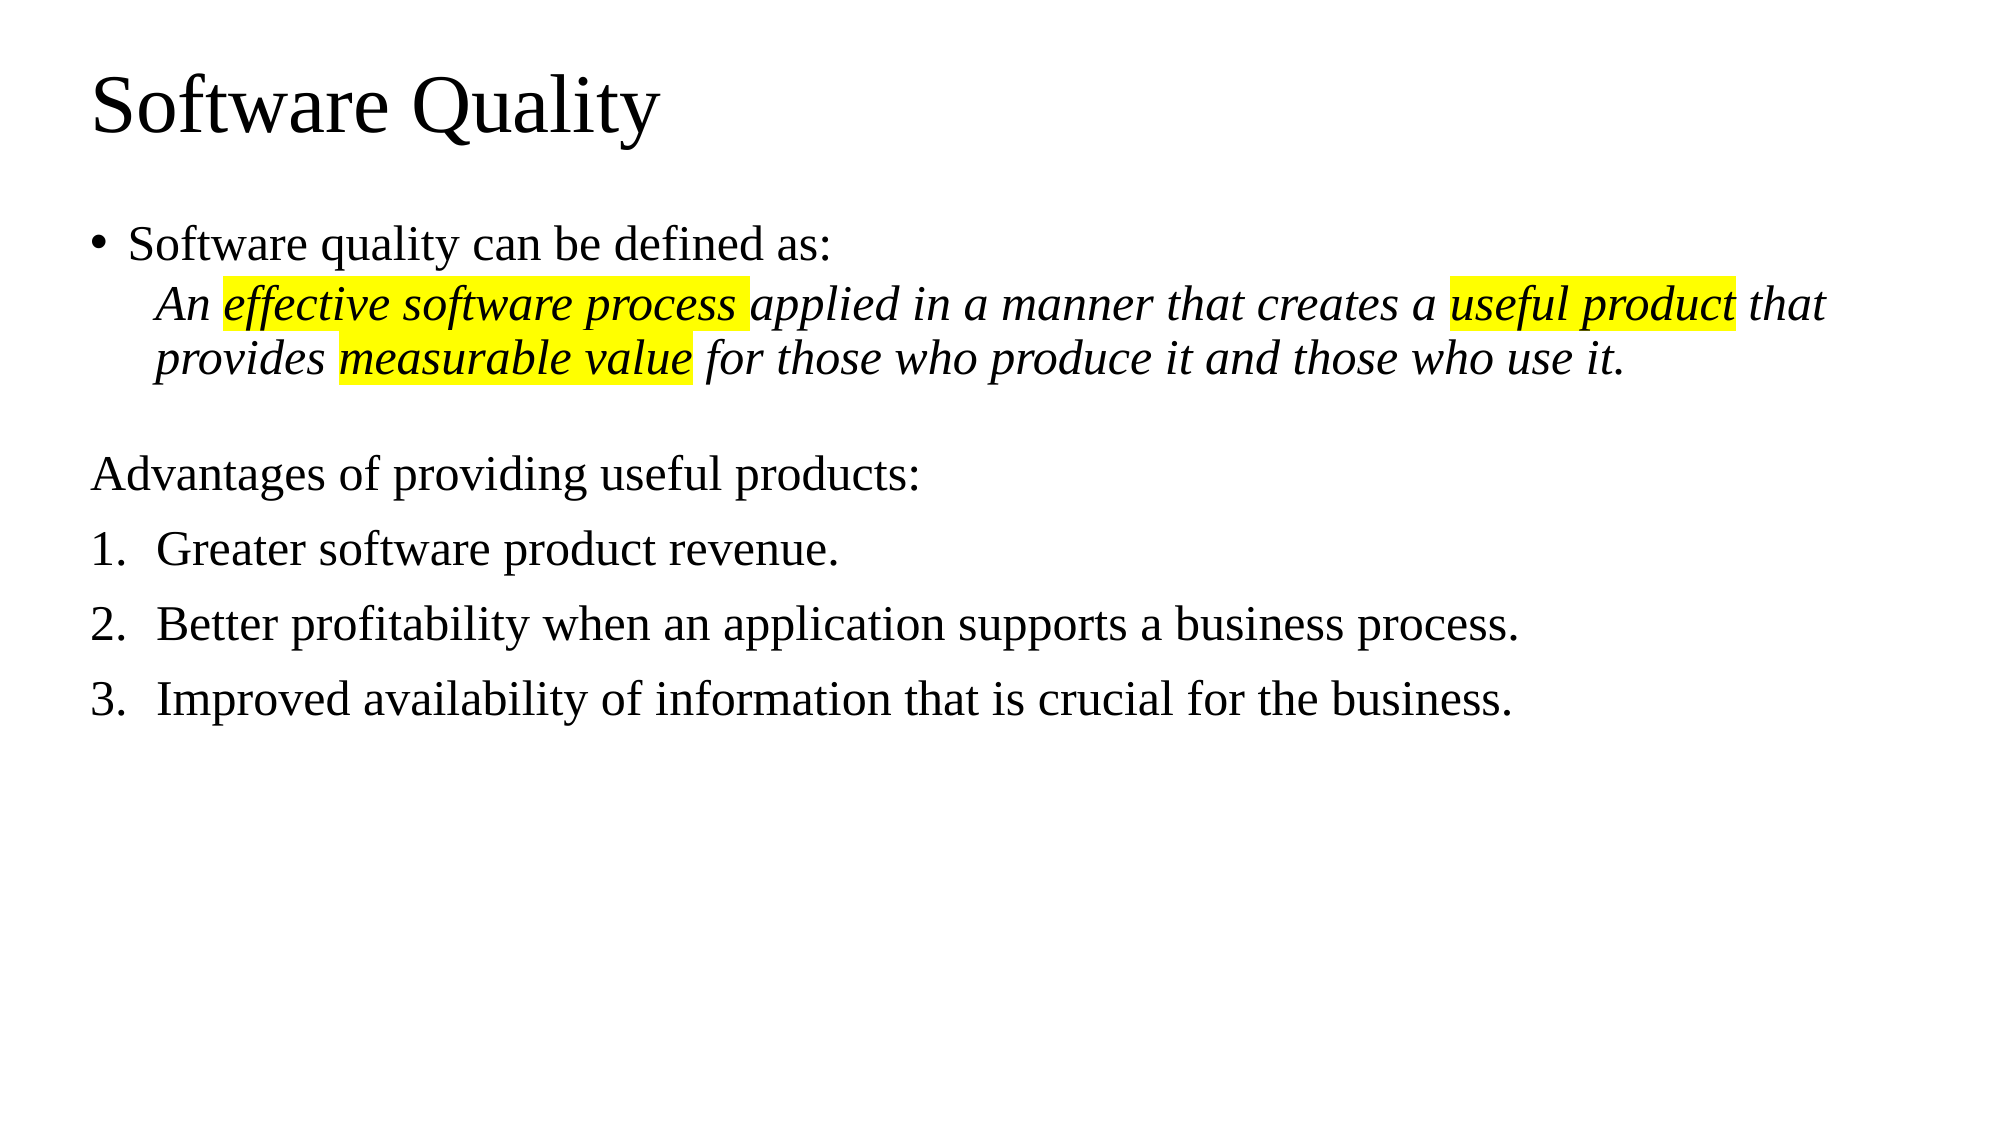

# Software Quality
Software quality can be defined as:
An effective software process applied in a manner that creates a useful product that provides measurable value for those who produce it and those who use it.
Advantages of providing useful products:
Greater software product revenue.
Better profitability when an application supports a business process.
Improved availability of information that is crucial for the business.
89